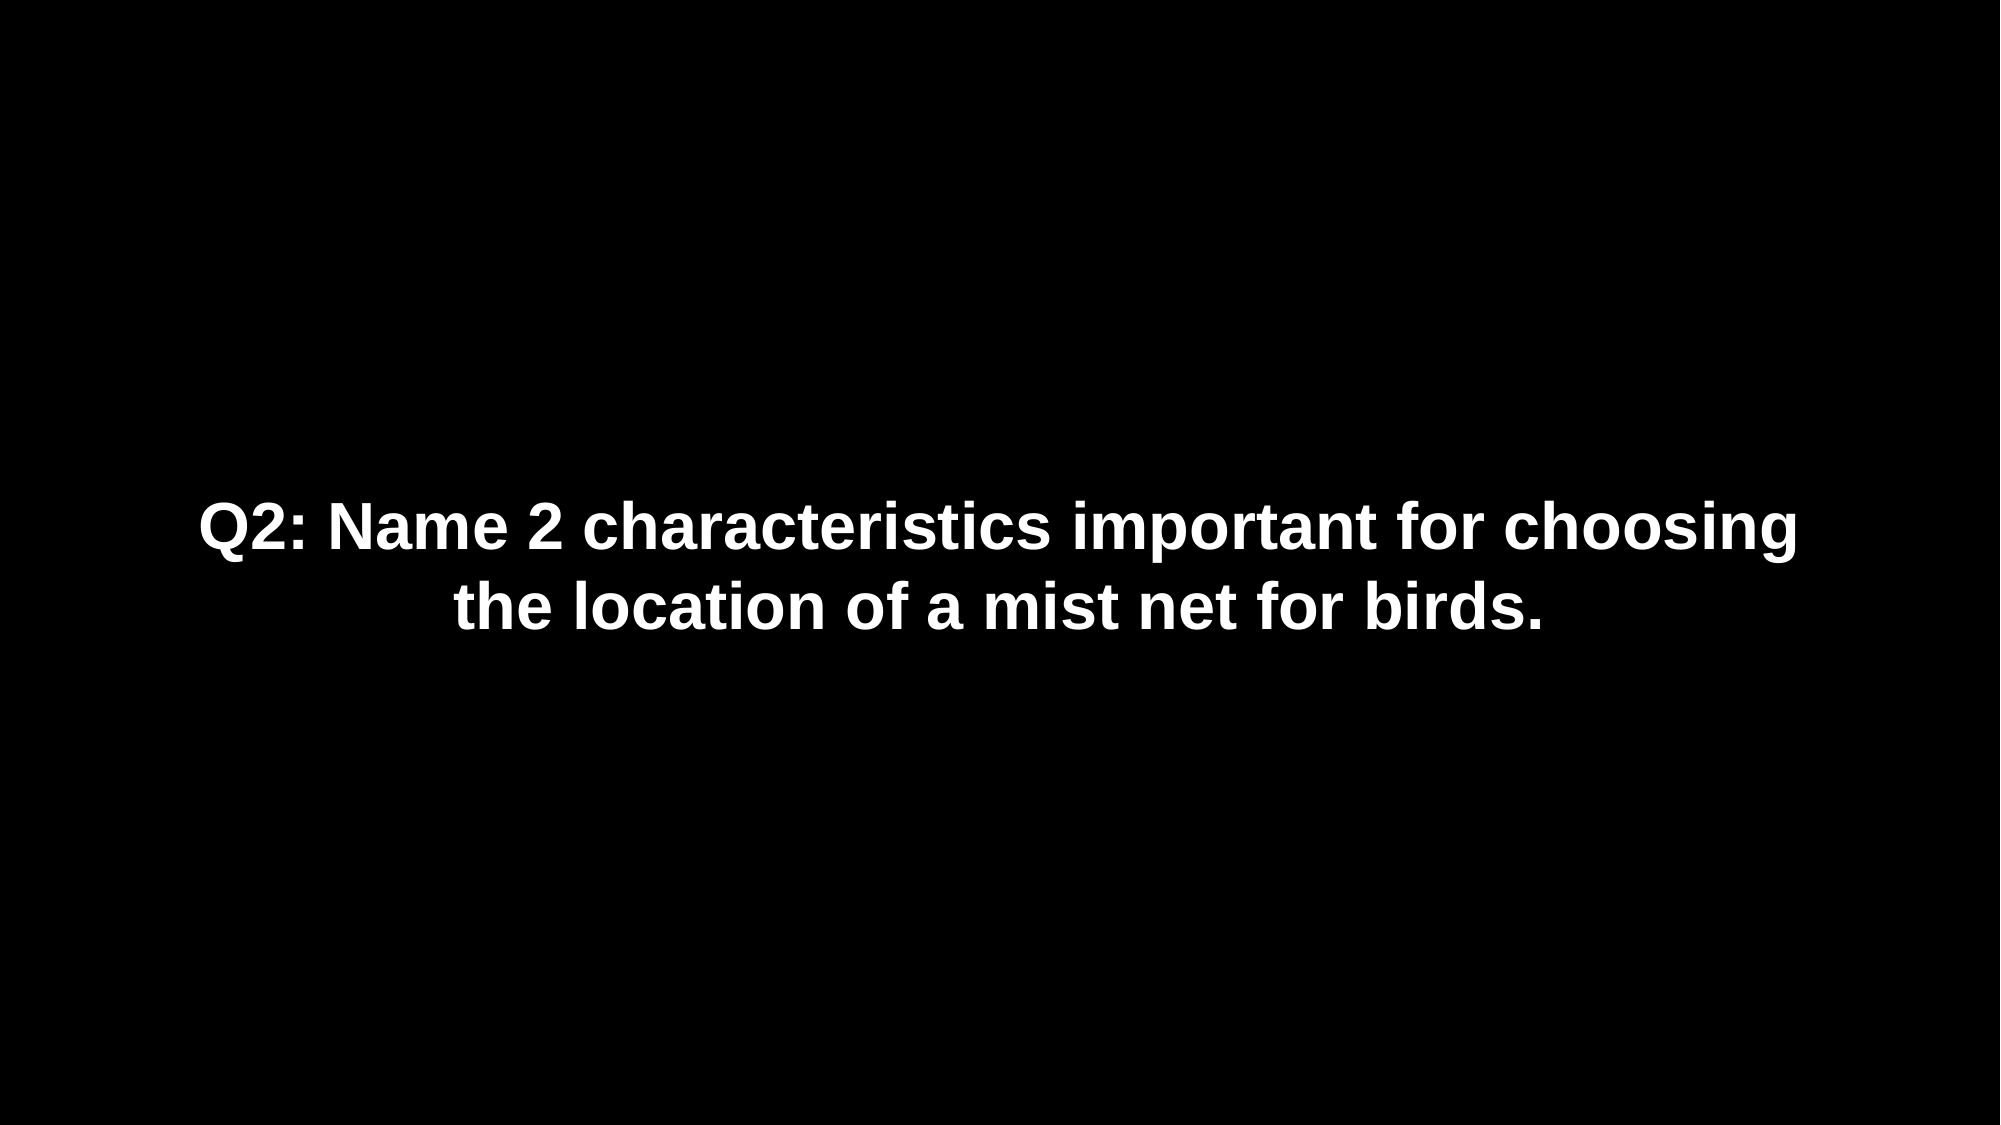

Q2: Name 2 characteristics important for choosing
the location of a mist net for birds.